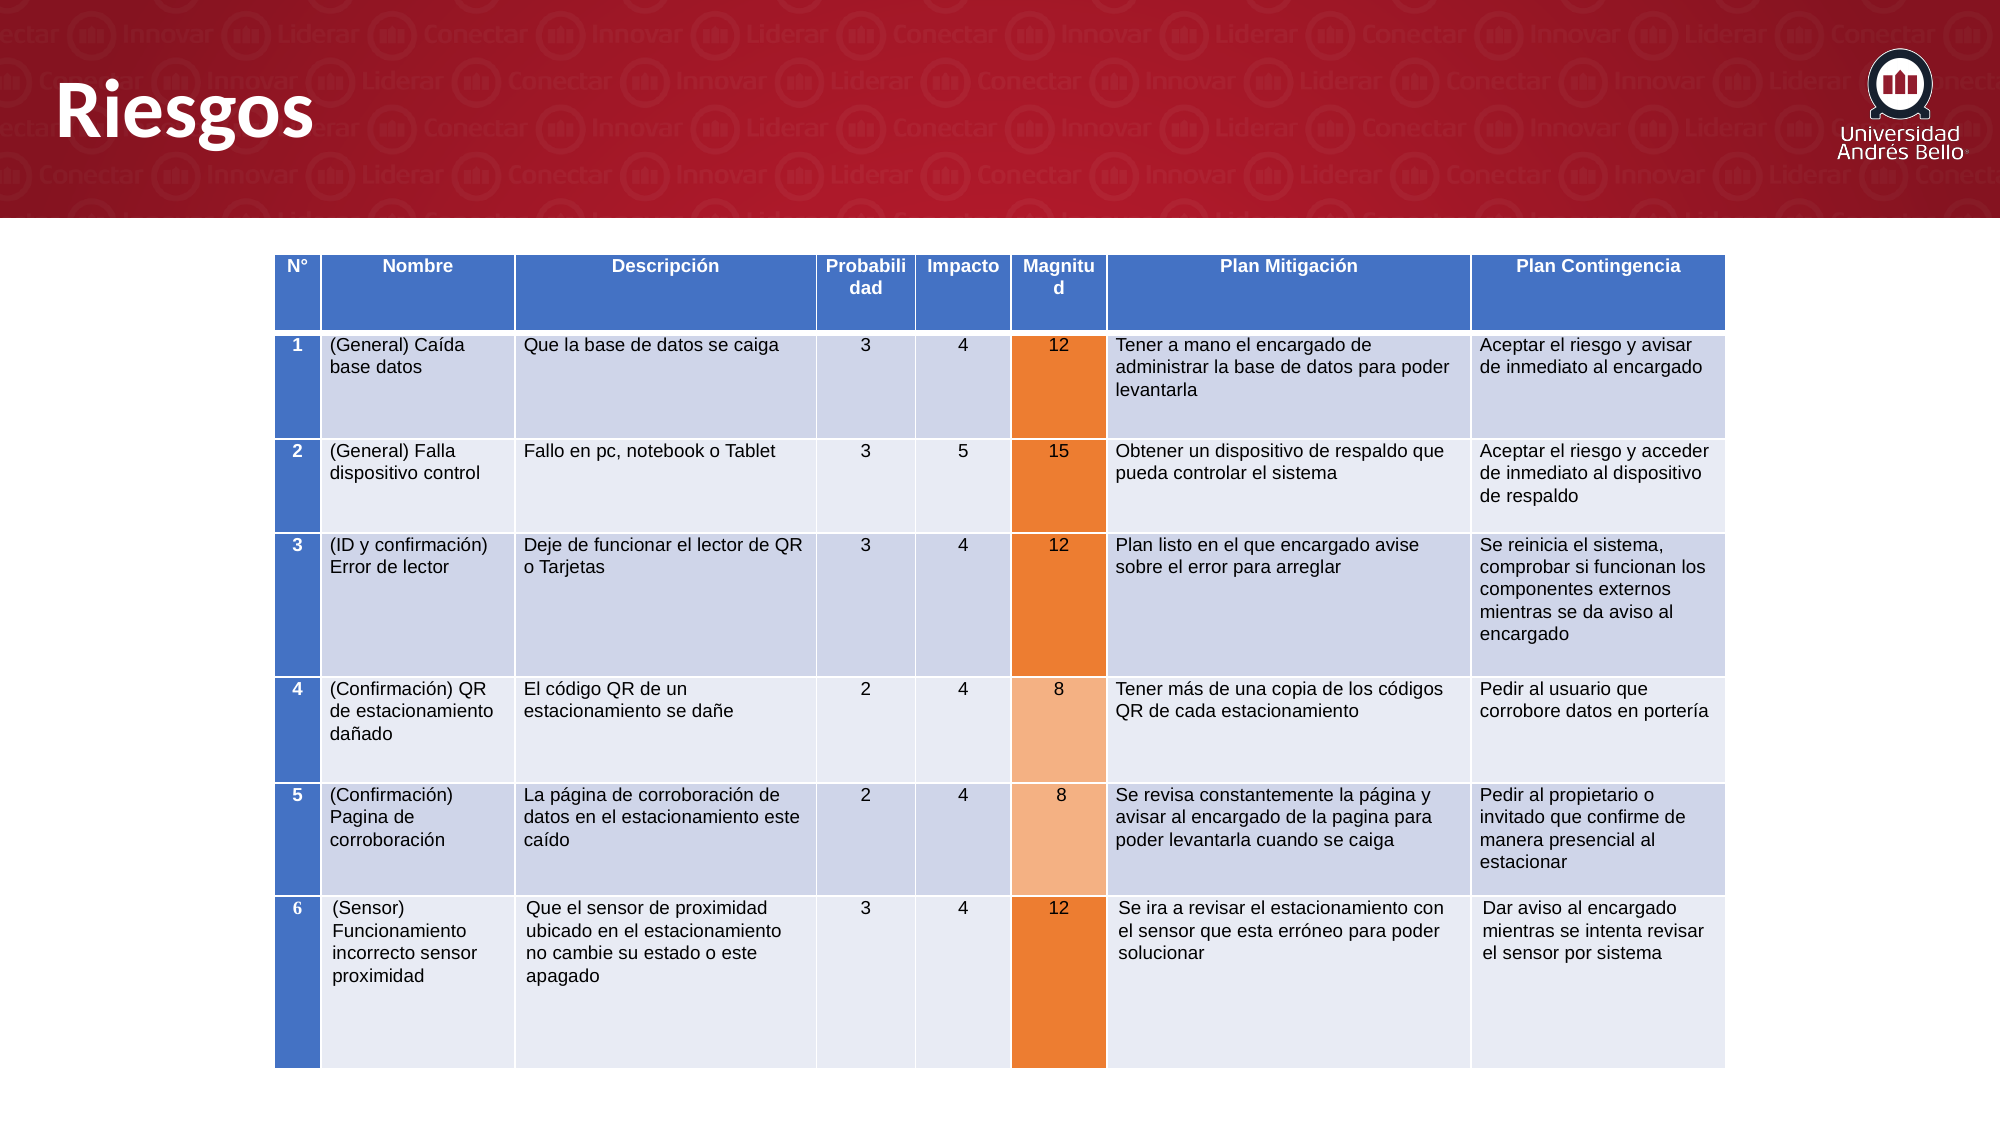

# Riesgos
| N° | Nombre | Descripción | Probabilidad | Impacto | Magnitud | Plan Mitigación | Plan Contingencia |
| --- | --- | --- | --- | --- | --- | --- | --- |
| 1 | (General) Caída base datos | Que la base de datos se caiga | 3 | 4 | 12 | Tener a mano el encargado de administrar la base de datos para poder levantarla | Aceptar el riesgo y avisar de inmediato al encargado |
| 2 | (General) Falla dispositivo control | Fallo en pc, notebook o Tablet | 3 | 5 | 15 | Obtener un dispositivo de respaldo que pueda controlar el sistema | Aceptar el riesgo y acceder de inmediato al dispositivo de respaldo |
| 3 | (ID y confirmación) Error de lector | Deje de funcionar el lector de QR o Tarjetas | 3 | 4 | 12 | Plan listo en el que encargado avise sobre el error para arreglar | Se reinicia el sistema, comprobar si funcionan los componentes externos mientras se da aviso al encargado |
| 4 | (Confirmación) QR de estacionamiento dañado | El código QR de un estacionamiento se dañe | 2 | 4 | 8 | Tener más de una copia de los códigos QR de cada estacionamiento | Pedir al usuario que corrobore datos en portería |
| 5 | (Confirmación) Pagina de corroboración | La página de corroboración de datos en el estacionamiento este caído | 2 | 4 | 8 | Se revisa constantemente la página y avisar al encargado de la pagina para poder levantarla cuando se caiga | Pedir al propietario o invitado que confirme de manera presencial al estacionar |
| 6 | (Sensor) Funcionamiento incorrecto sensor proximidad | Que el sensor de proximidad ubicado en el estacionamiento no cambie su estado o este apagado | 3 | 4 | 12 | Se ira a revisar el estacionamiento con el sensor que esta erróneo para poder solucionar | Dar aviso al encargado mientras se intenta revisar el sensor por sistema |